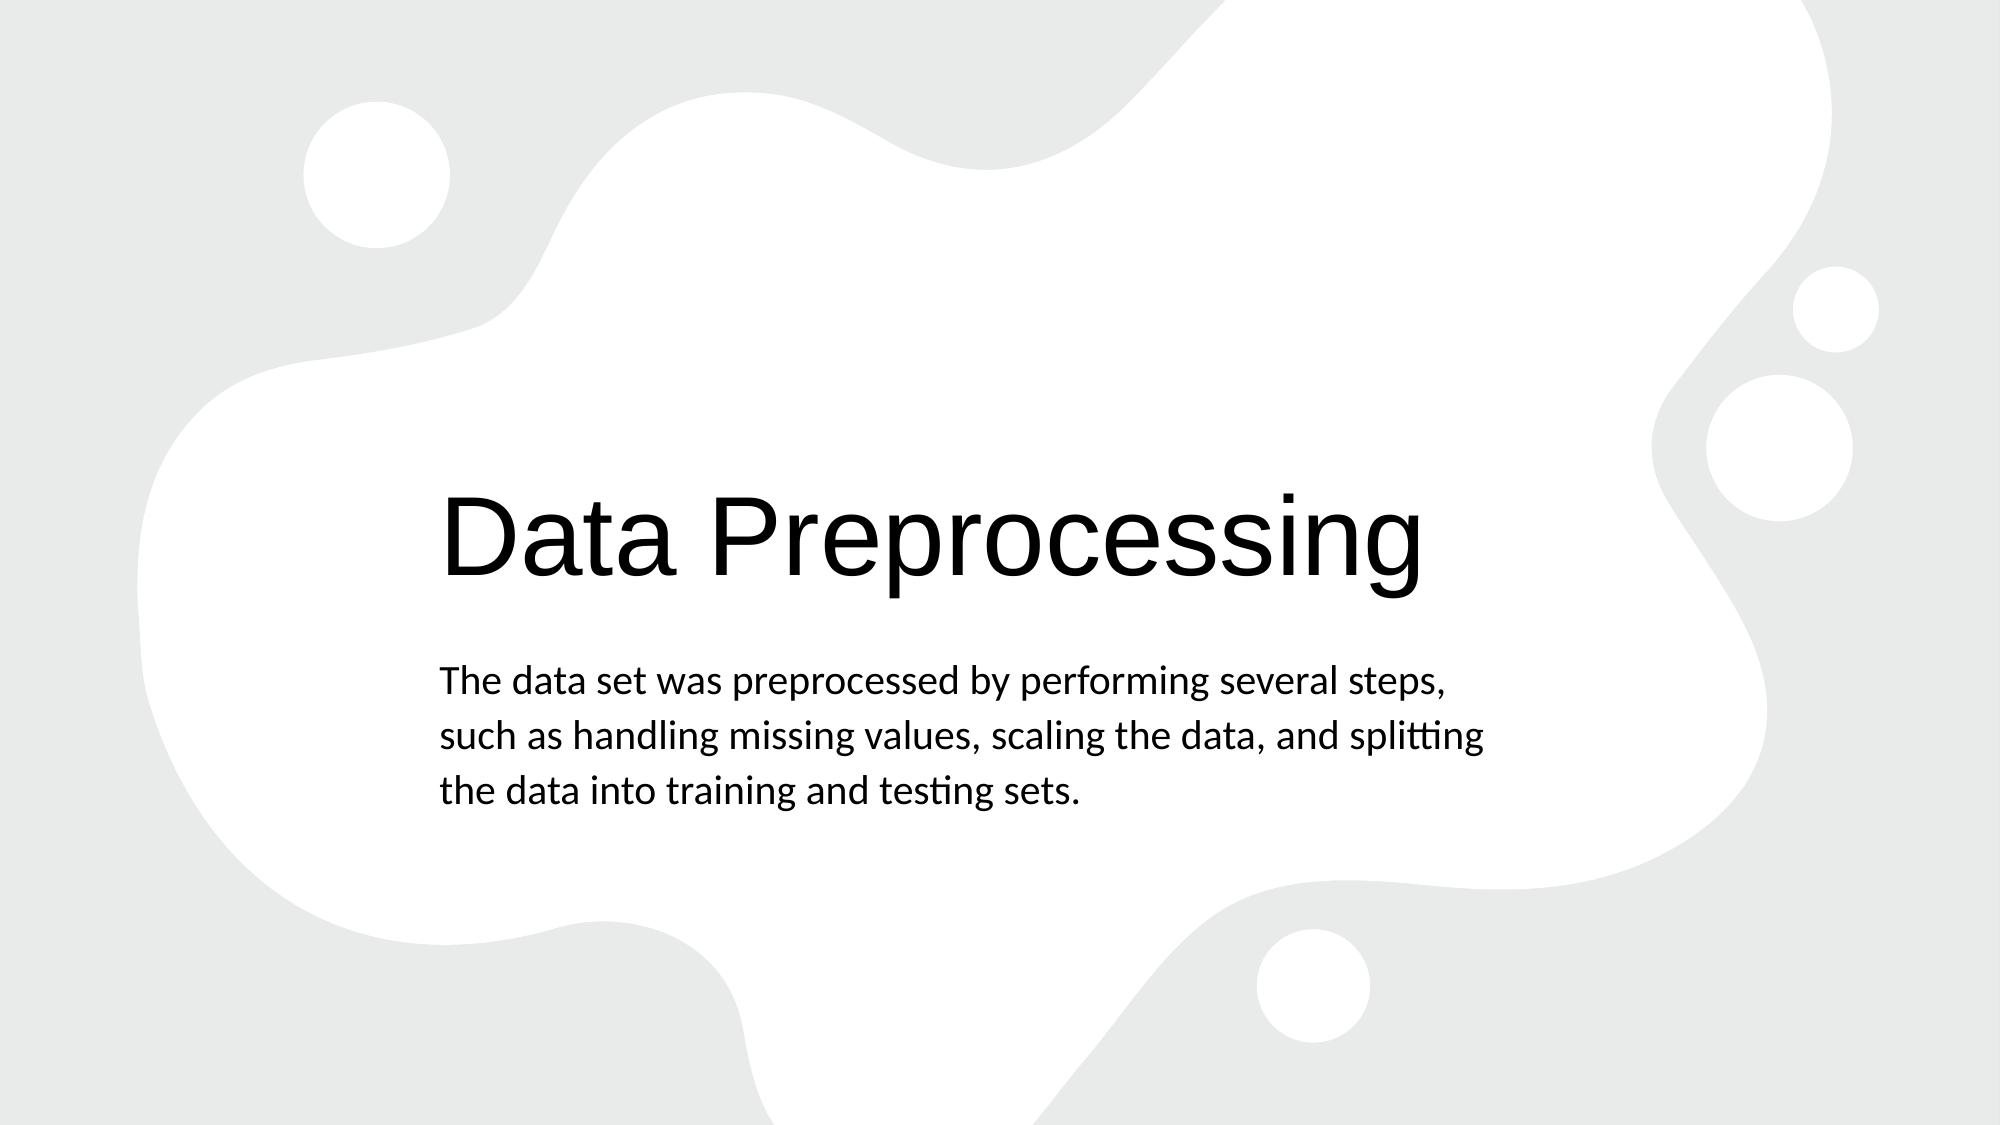

# Data Preprocessing
The data set was preprocessed by performing several steps, such as handling missing values, scaling the data, and splitting the data into training and testing sets.